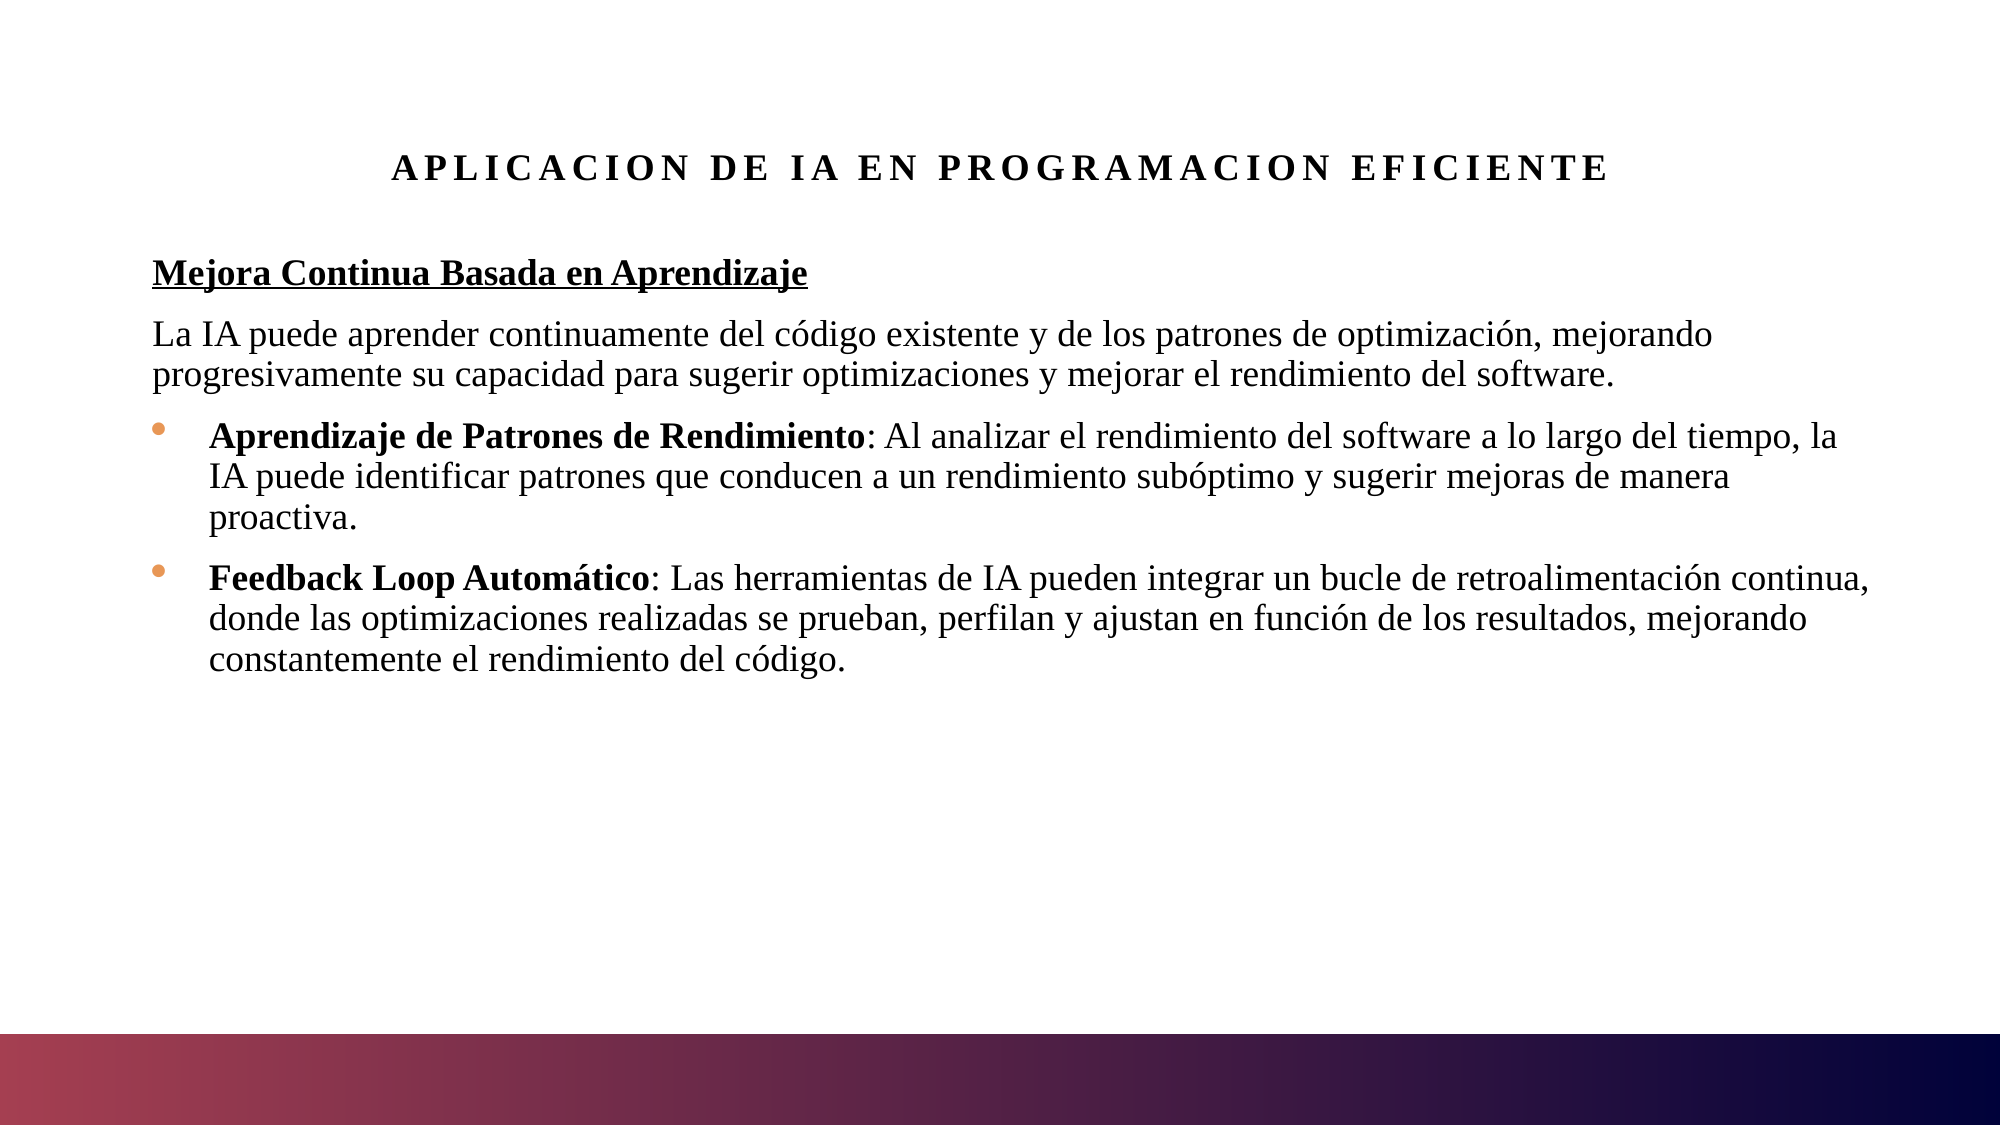

# Aplicacion de IA en programacion eficiente
Mejora Continua Basada en Aprendizaje
La IA puede aprender continuamente del código existente y de los patrones de optimización, mejorando progresivamente su capacidad para sugerir optimizaciones y mejorar el rendimiento del software.
Aprendizaje de Patrones de Rendimiento: Al analizar el rendimiento del software a lo largo del tiempo, la IA puede identificar patrones que conducen a un rendimiento subóptimo y sugerir mejoras de manera proactiva.
Feedback Loop Automático: Las herramientas de IA pueden integrar un bucle de retroalimentación continua, donde las optimizaciones realizadas se prueban, perfilan y ajustan en función de los resultados, mejorando constantemente el rendimiento del código.